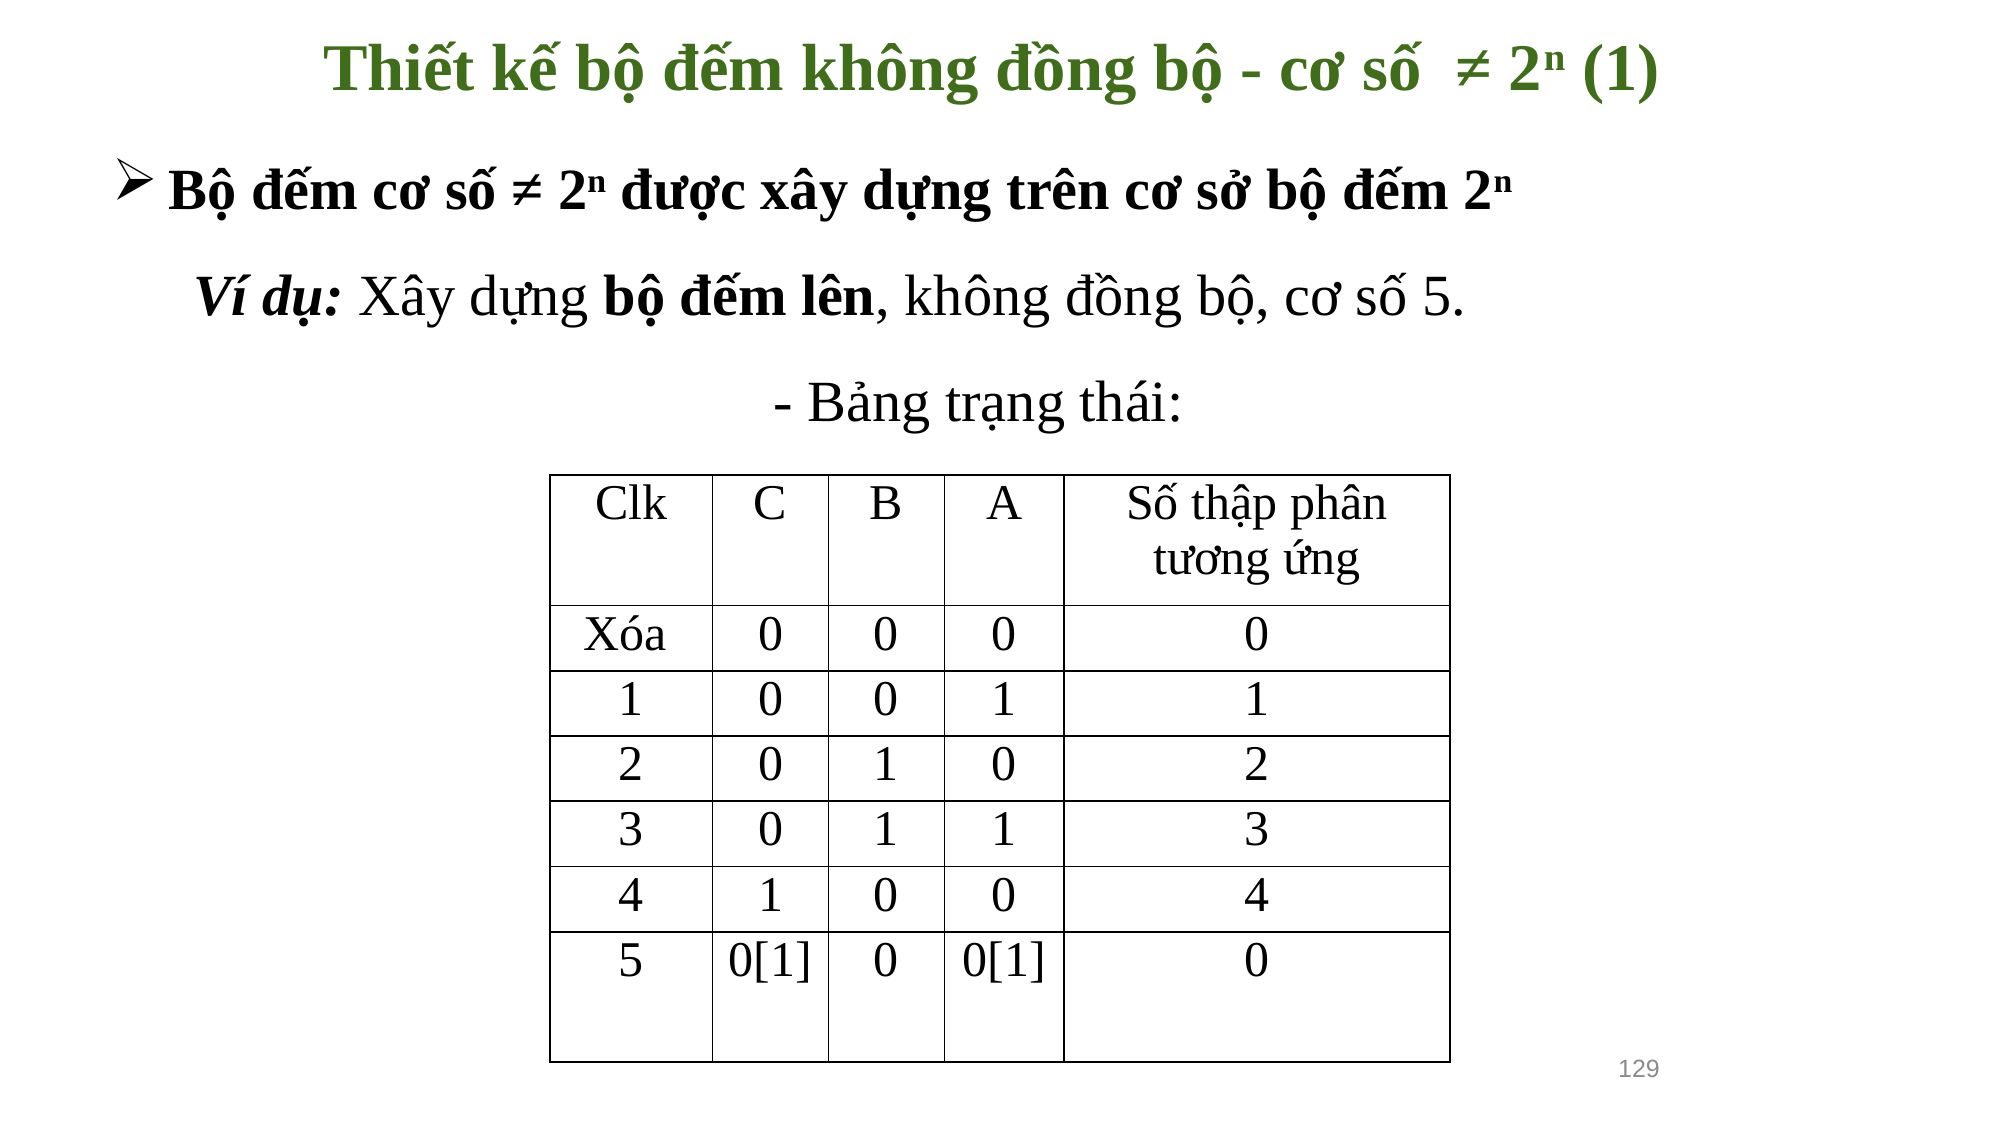

# Thiết kế bộ đếm không đồng bộ - cơ số  ≠ 2n (1)
Bộ đếm cơ số ≠ 2n được xây dựng trên cơ sở bộ đếm 2n
Ví dụ: Xây dựng bộ đếm lên, không đồng bộ, cơ số 5.
- Bảng trạng thái:
| Clk | C | B | A | Số thập phân tương ứng |
| --- | --- | --- | --- | --- |
| Xóa | 0 | 0 | 0 | 0 |
| 1 | 0 | 0 | 1 | 1 |
| 2 | 0 | 1 | 0 | 2 |
| 3 | 0 | 1 | 1 | 3 |
| 4 | 1 | 0 | 0 | 4 |
| 5 | 0[1] | 0 | 0[1] | 0 |
129